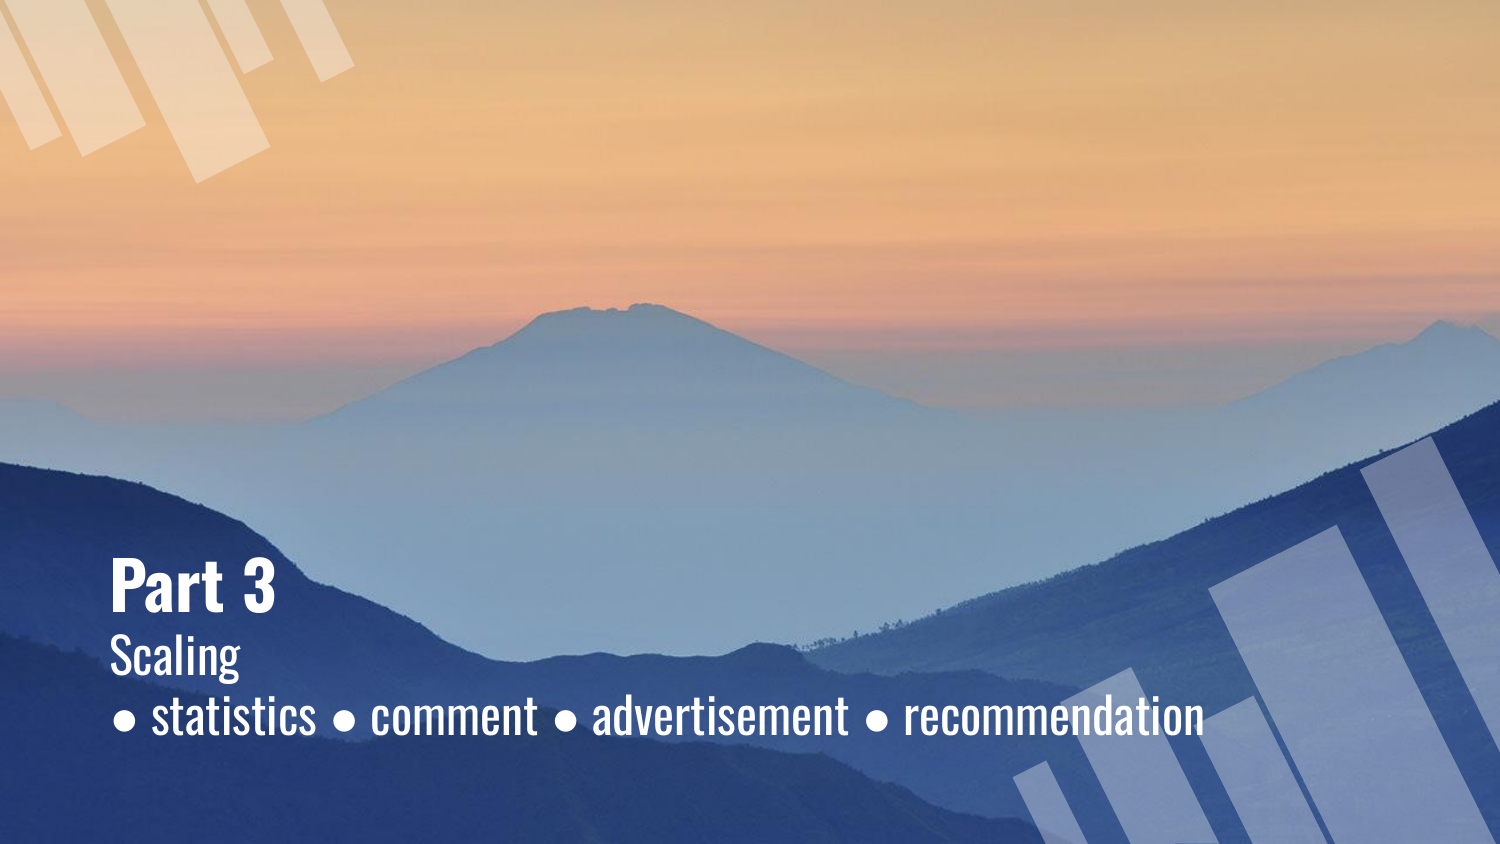

Part 3
Scaling
● statistics ● comment ● advertisement ● recommendation